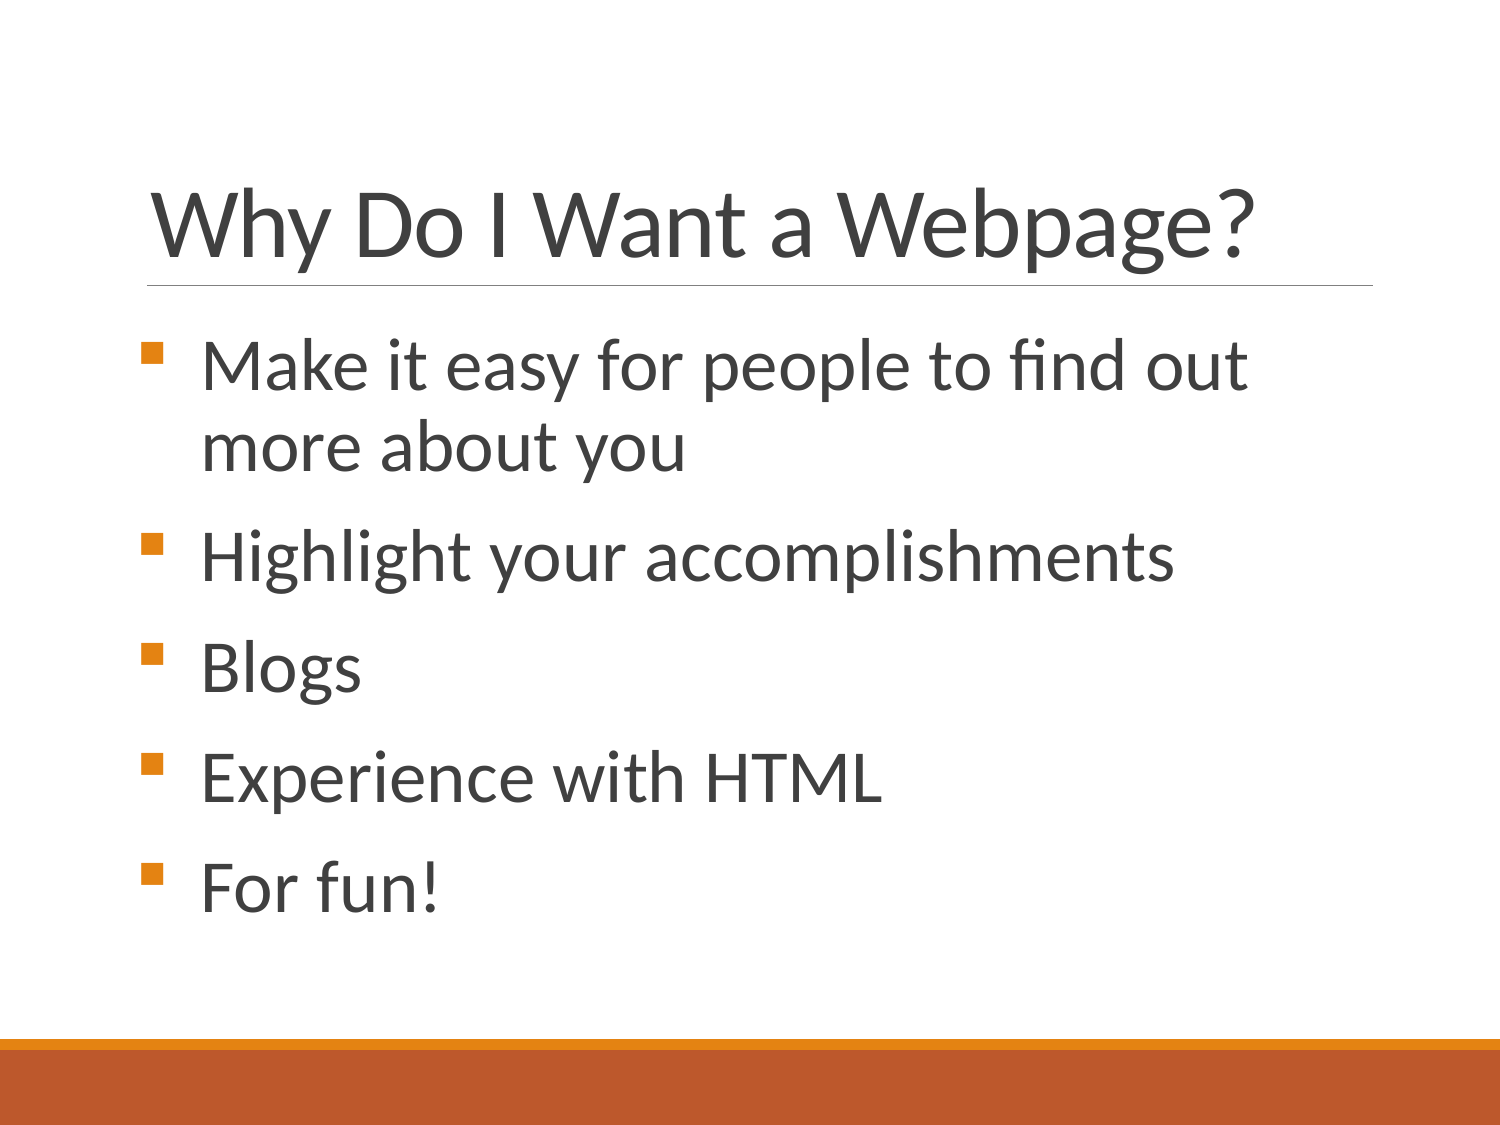

# Why Do I Want a Webpage?
Make it easy for people to find out more about you
Highlight your accomplishments
Blogs
Experience with HTML
For fun!